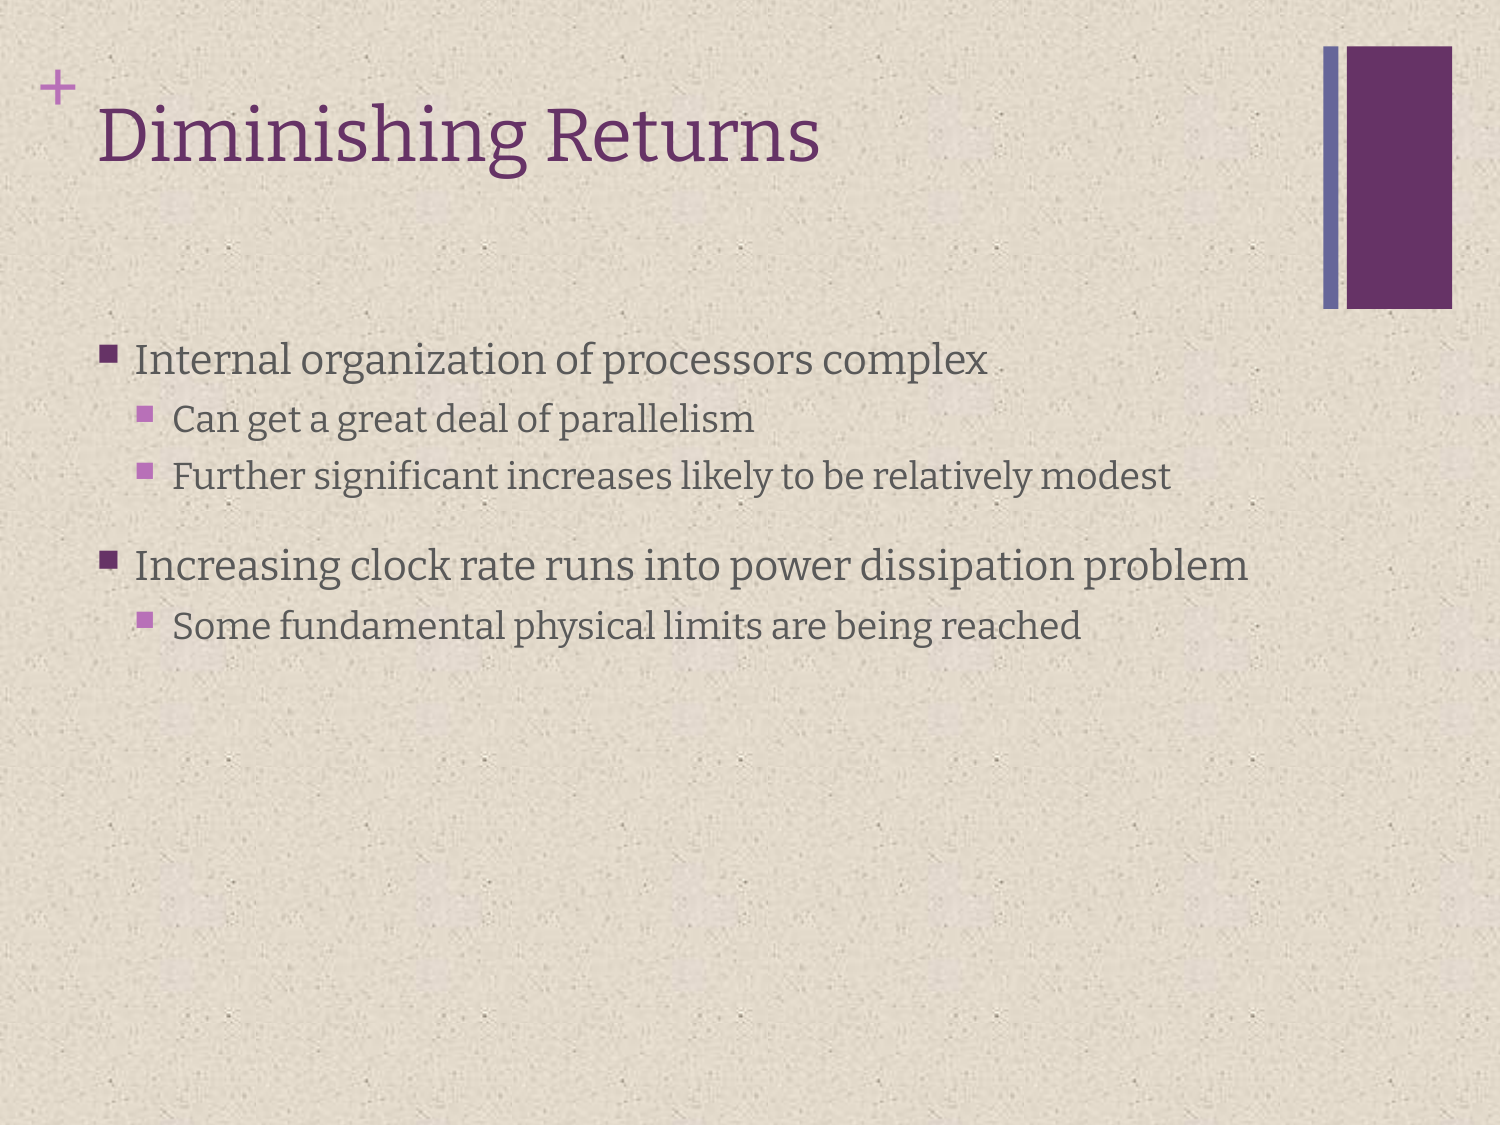

# Diminishing Returns
Internal organization of processors complex
Can get a great deal of parallelism
Further significant increases likely to be relatively modest
Increasing clock rate runs into power dissipation problem
Some fundamental physical limits are being reached